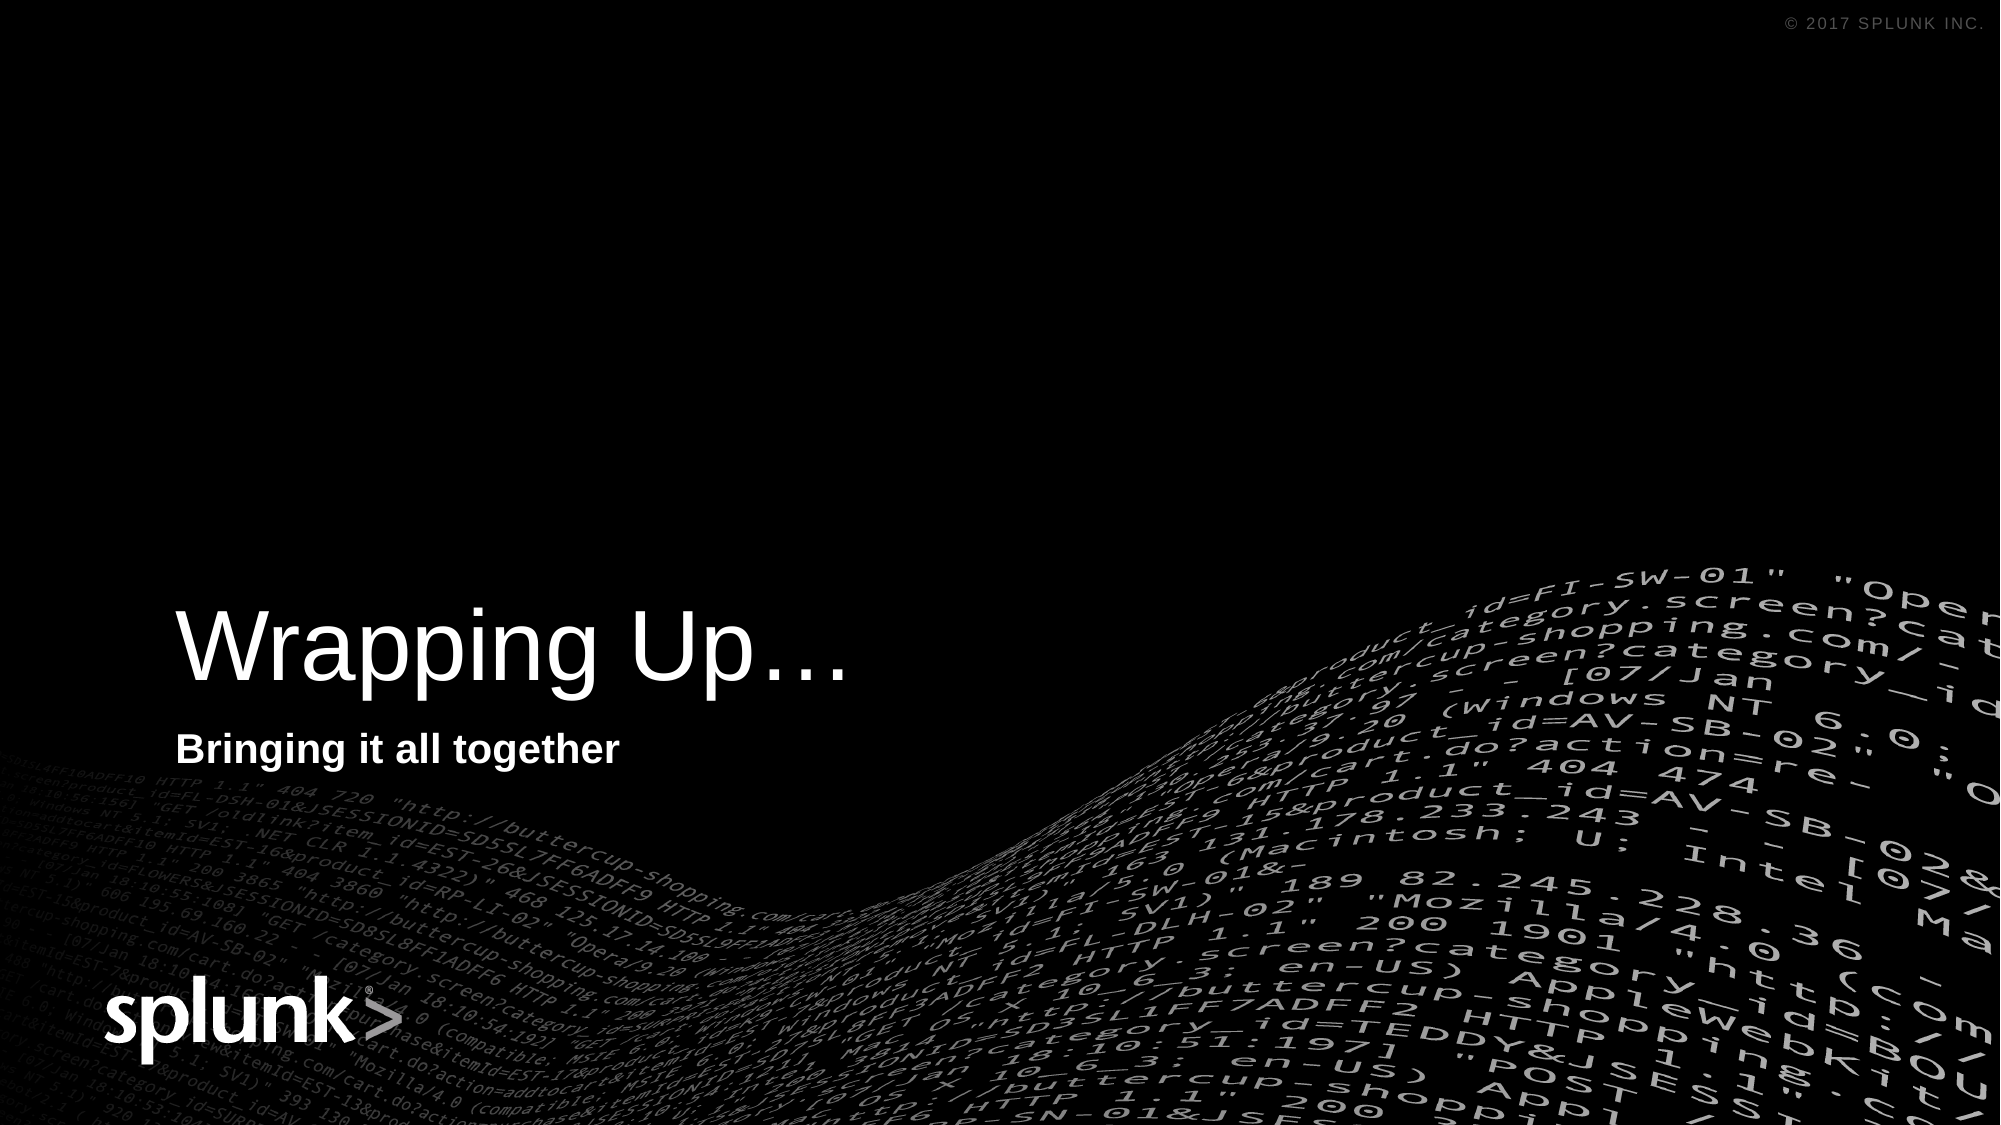

# Wrapping Up…
Bringing it all together